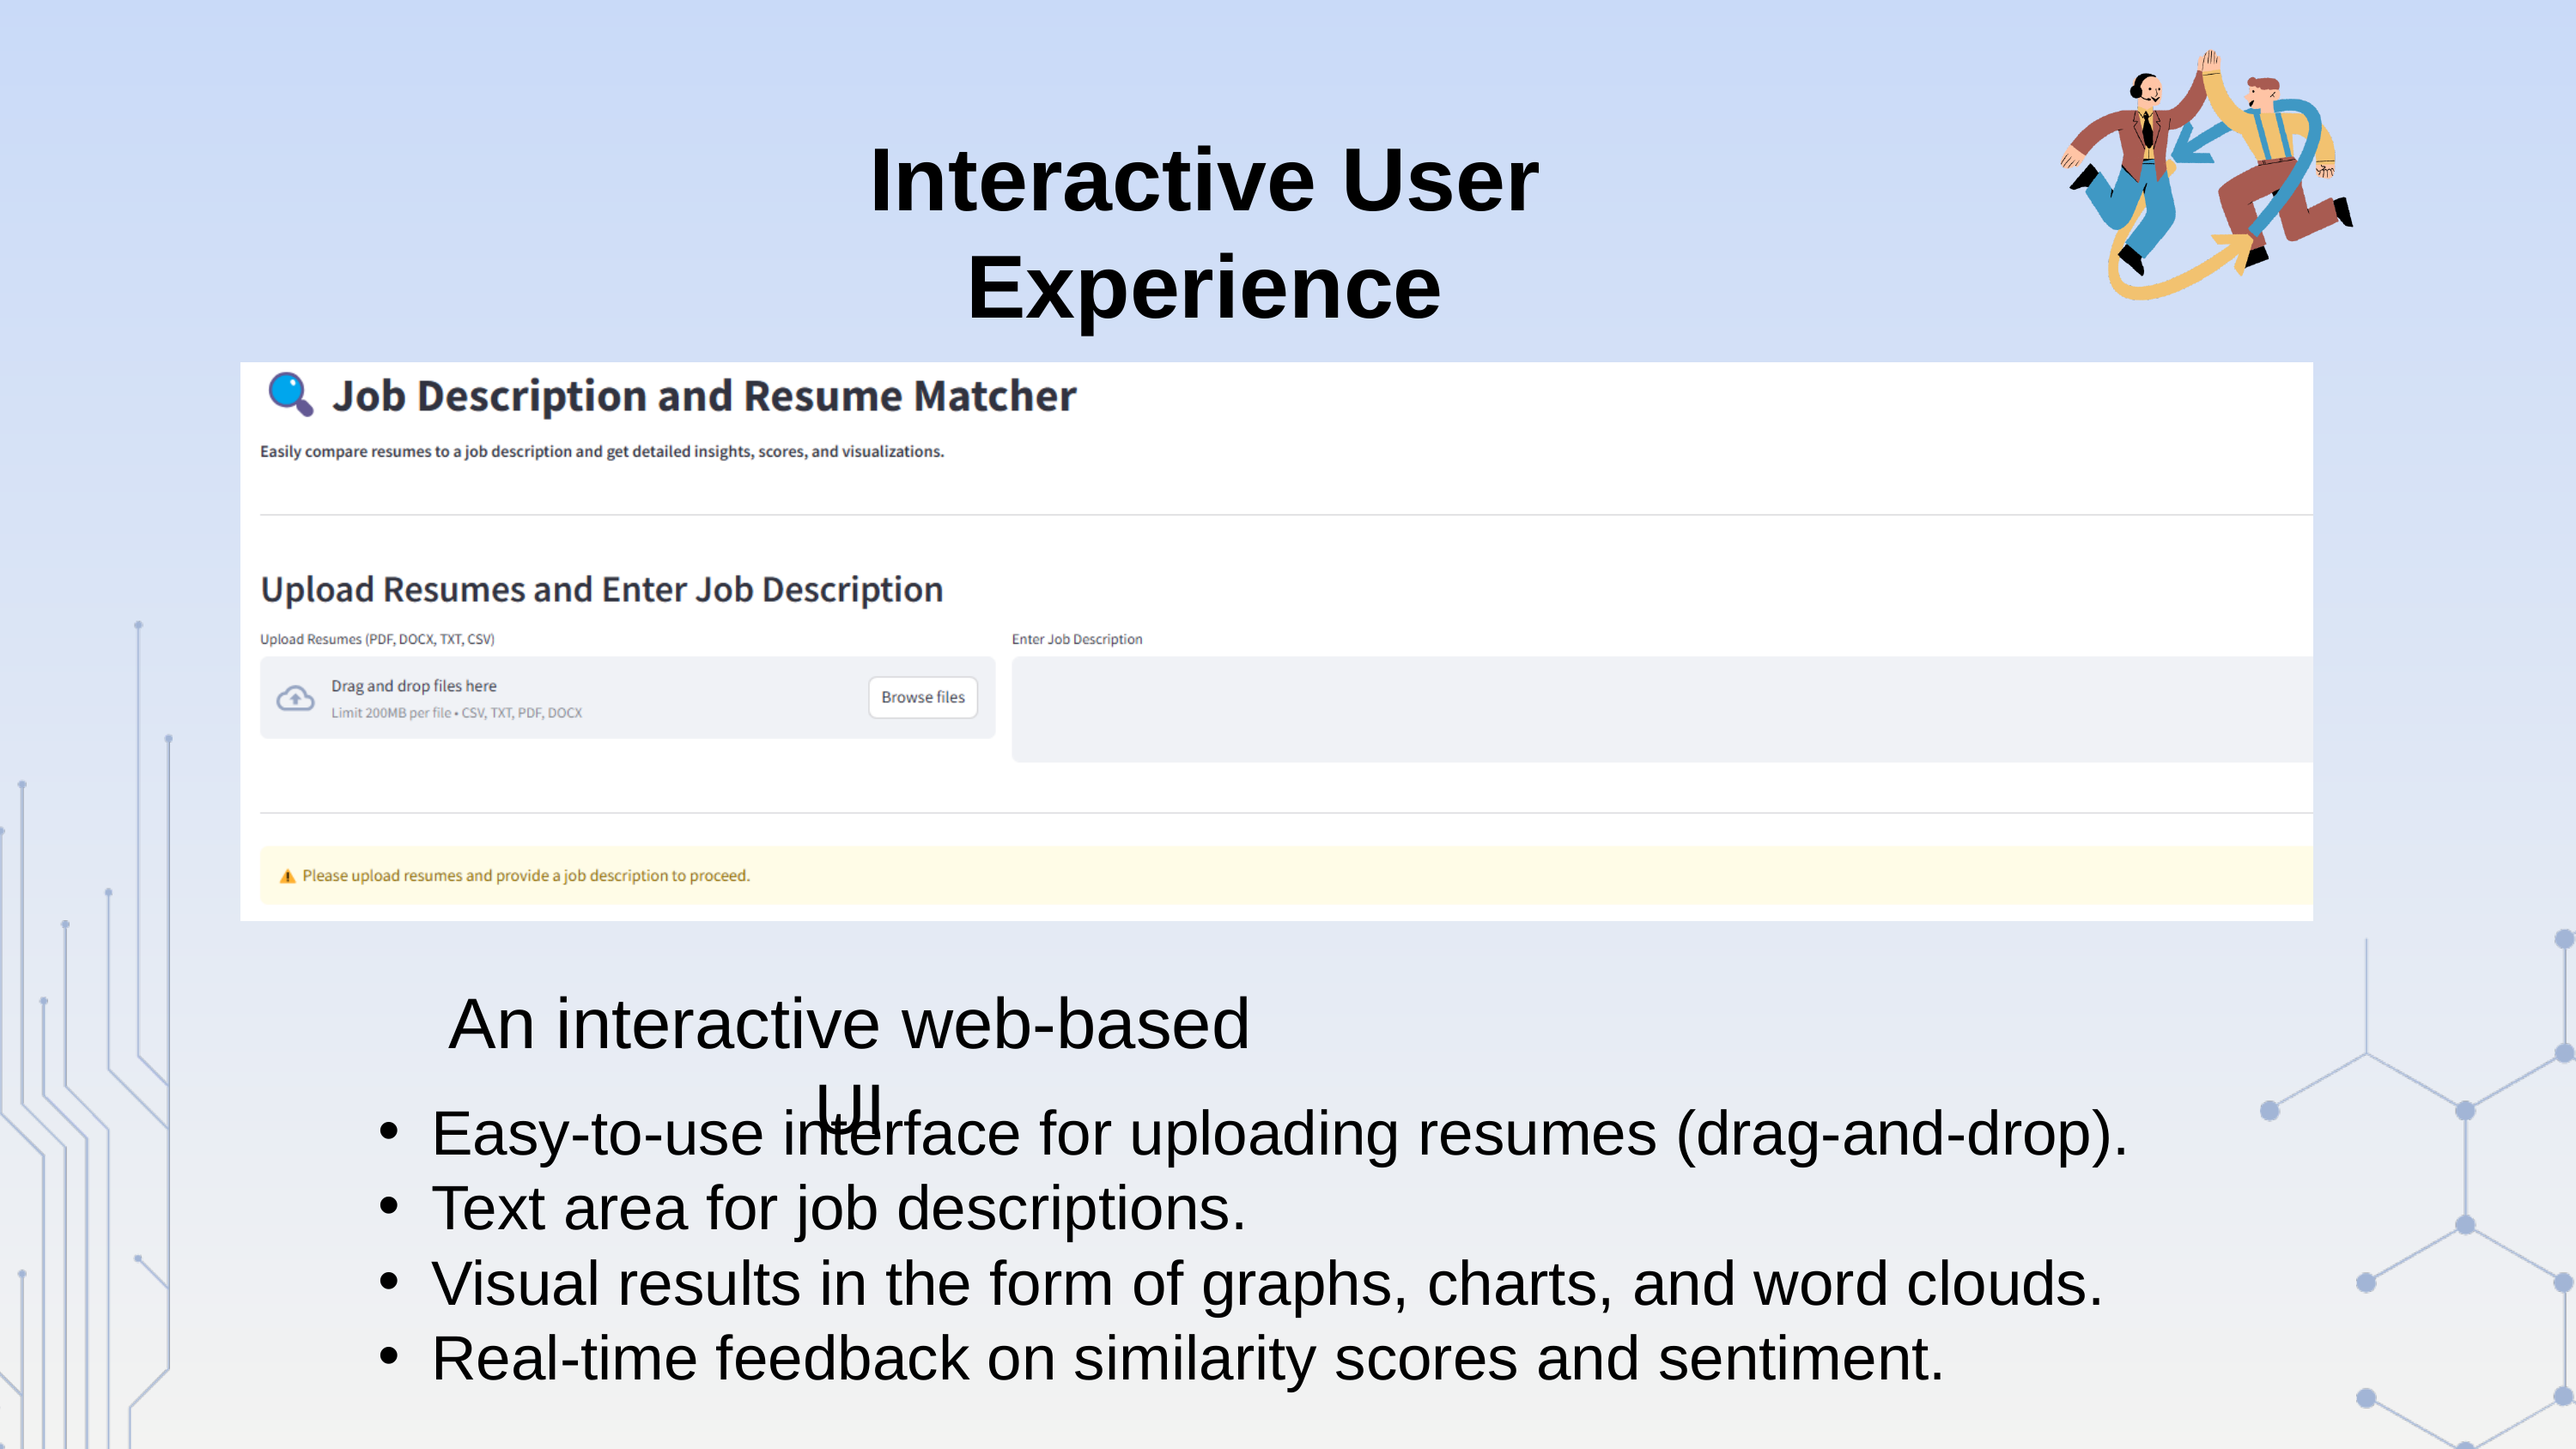

Interactive User Experience

An interactive web-based UI
Easy-to-use interface for uploading resumes (drag-and-drop).
Text area for job descriptions.
Visual results in the form of graphs, charts, and word clouds.
Real-time feedback on similarity scores and sentiment.